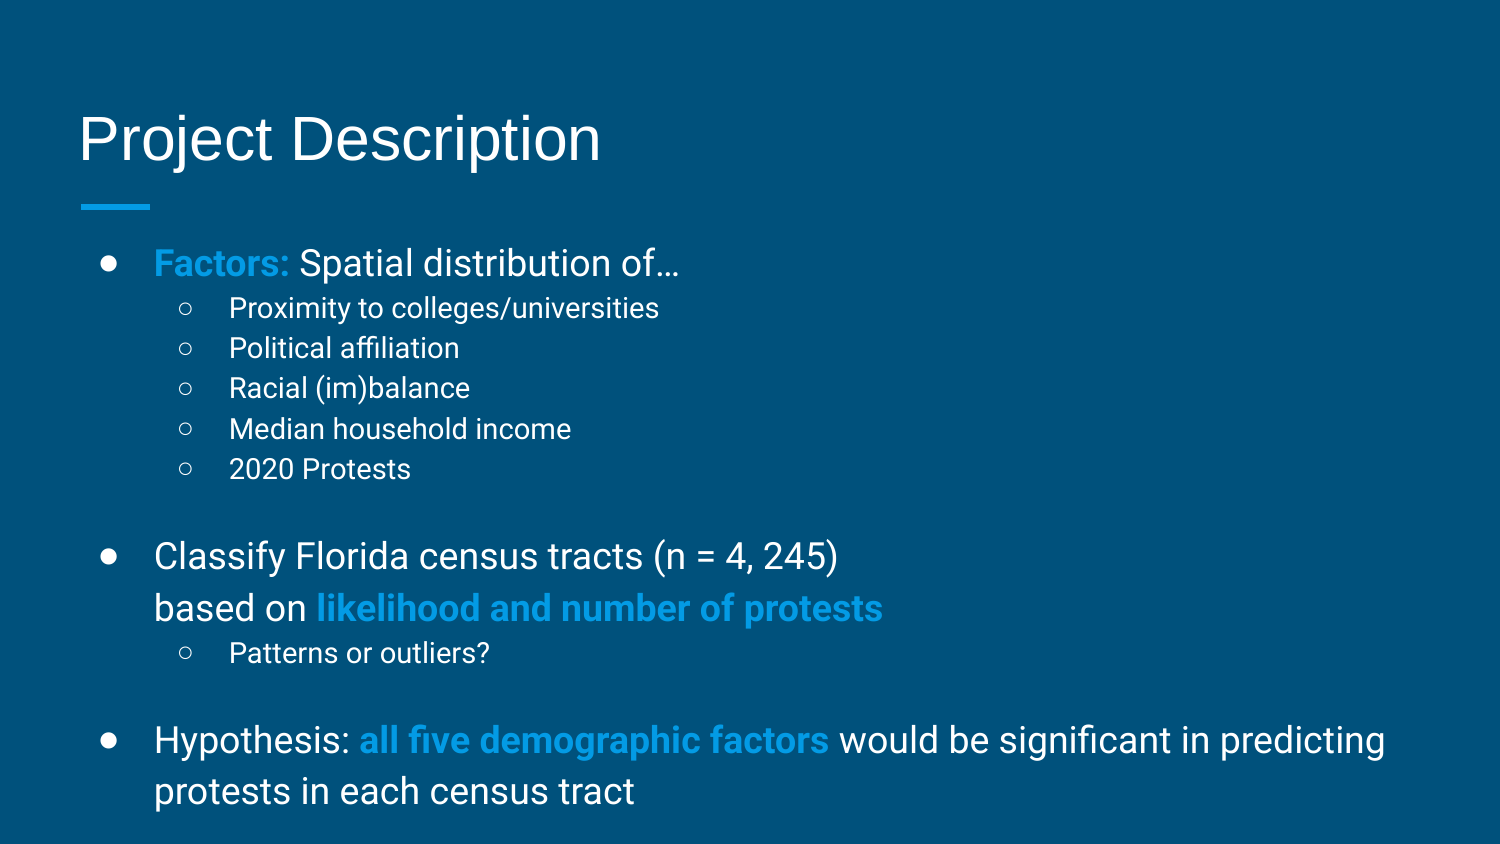

# Project Description
Factors: Spatial distribution of…
Proximity to colleges/universities
Political affiliation
Racial (im)balance
Median household income
2020 Protests
Classify Florida census tracts (n = 4, 245)
based on likelihood and number of protests
Patterns or outliers?
Hypothesis: all five demographic factors would be significant in predicting protests in each census tract